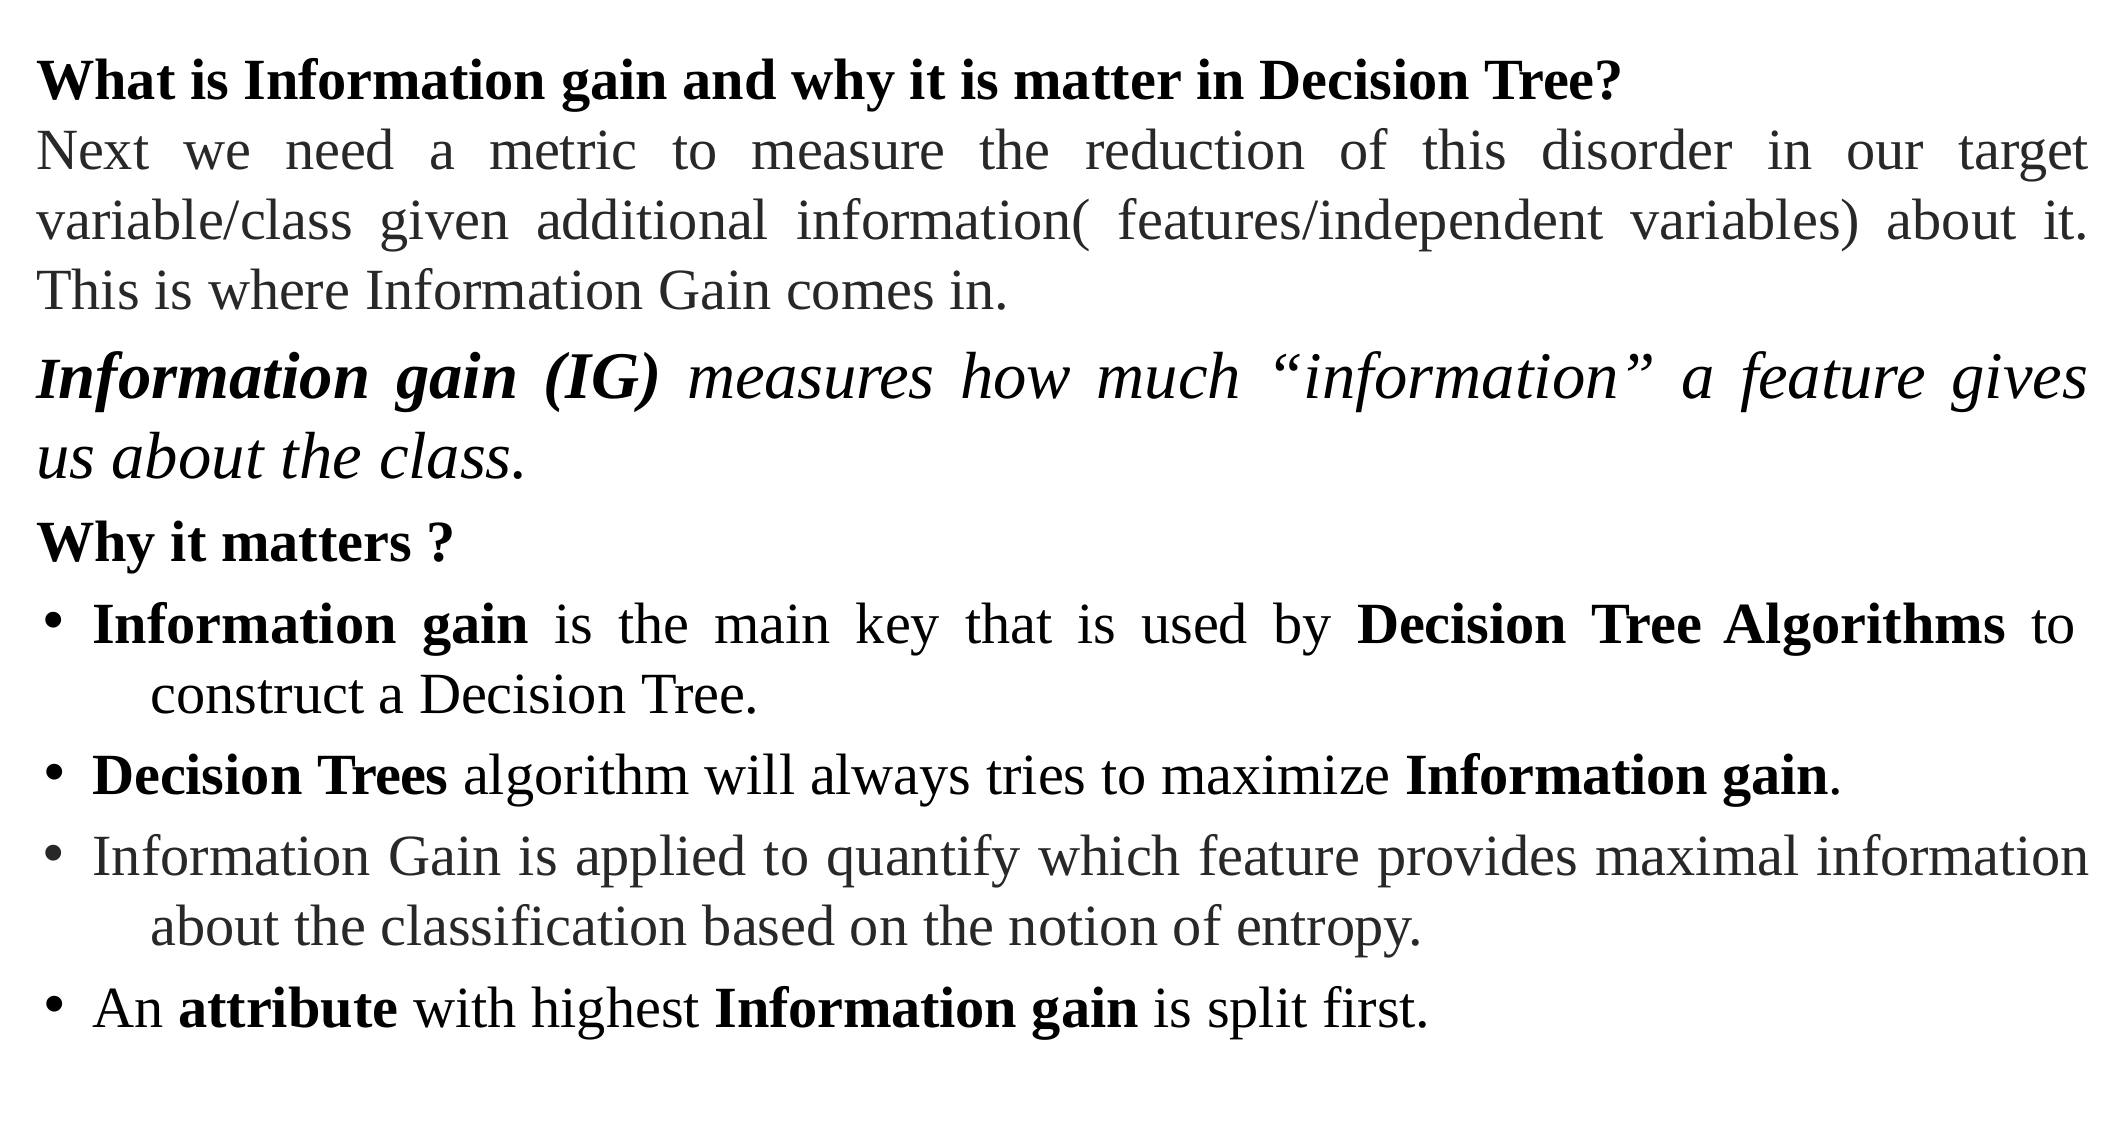

# What is Information gain and why it is matter in Decision Tree?
Next  we  need  a  metric  to  measure  the  reduction  of  this  disorder  in  our  target variable/class given additional information( features/independent variables) about it. This is where Information Gain comes in.
Information gain (IG) measures how much “information” a feature gives us about the class.
Why it matters ?
Information gain is the main key that is used by Decision Tree Algorithms to 	construct a Decision Tree.
Decision Trees algorithm will always tries to maximize Information gain.
Information Gain is applied to quantify which feature provides maximal information 	about the classification based on the notion of entropy.
An attribute with highest Information gain is split first.